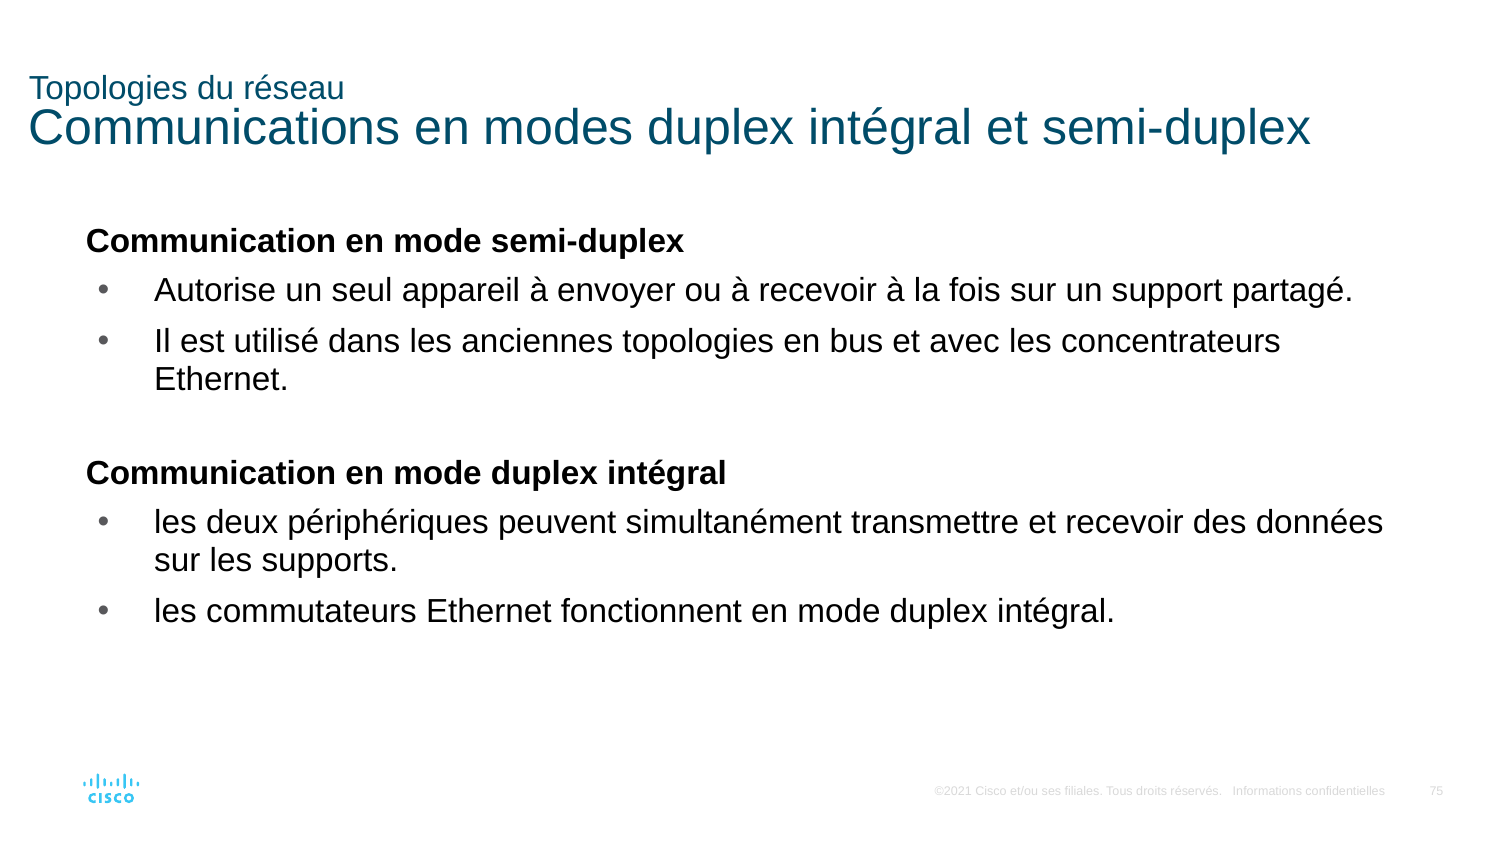

Topologies du réseau
Communications en modes duplex intégral et semi-duplex
Communication en mode semi-duplex
Autorise un seul appareil à envoyer ou à recevoir à la fois sur un support partagé.
Il est utilisé dans les anciennes topologies en bus et avec les concentrateurs Ethernet.

Communication en mode duplex intégral
les deux périphériques peuvent simultanément transmettre et recevoir des données sur les supports.
les commutateurs Ethernet fonctionnent en mode duplex intégral.